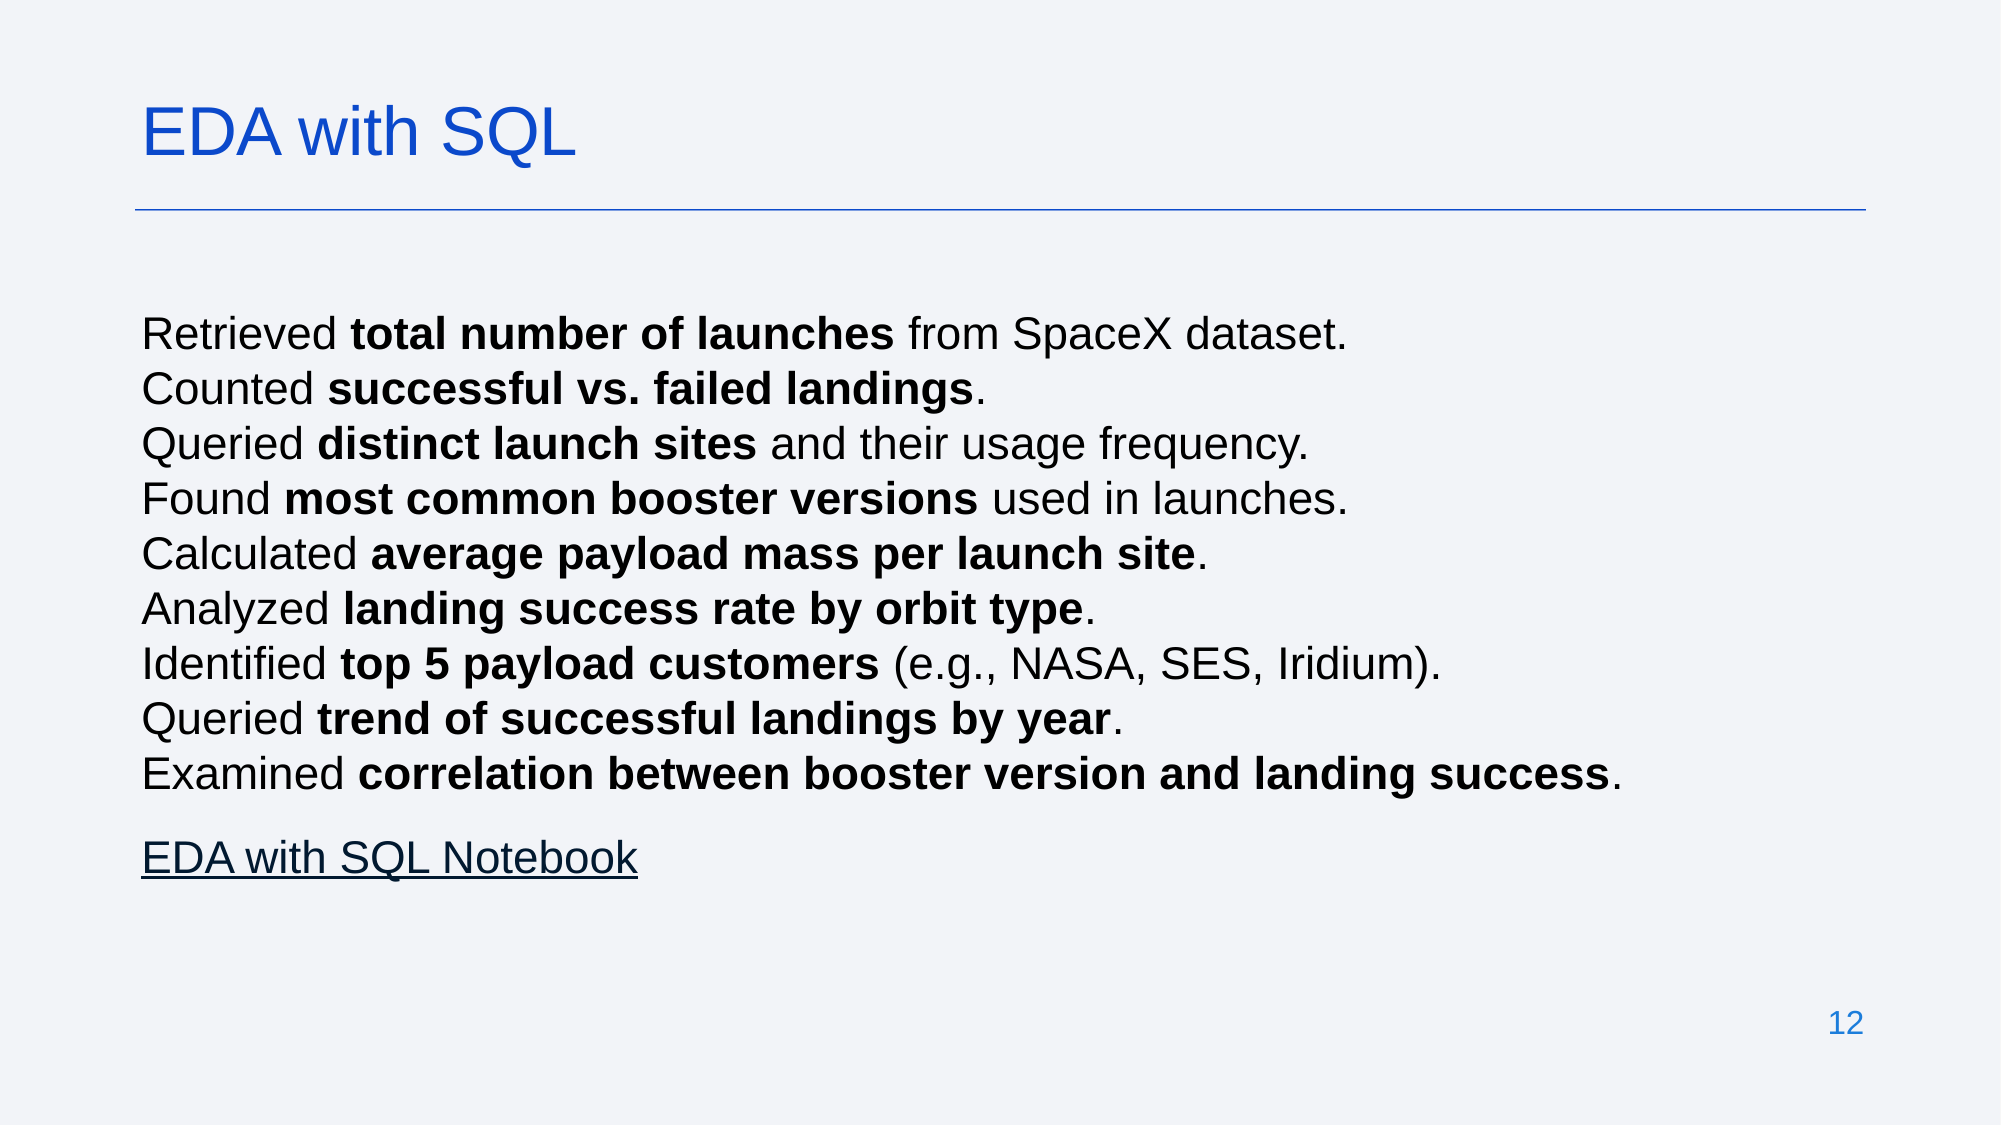

EDA with SQL
Retrieved total number of launches from SpaceX dataset.
Counted successful vs. failed landings.
Queried distinct launch sites and their usage frequency.
Found most common booster versions used in launches.
Calculated average payload mass per launch site.
Analyzed landing success rate by orbit type.
Identified top 5 payload customers (e.g., NASA, SES, Iridium).
Queried trend of successful landings by year.
Examined correlation between booster version and landing success.
EDA with SQL Notebook

12